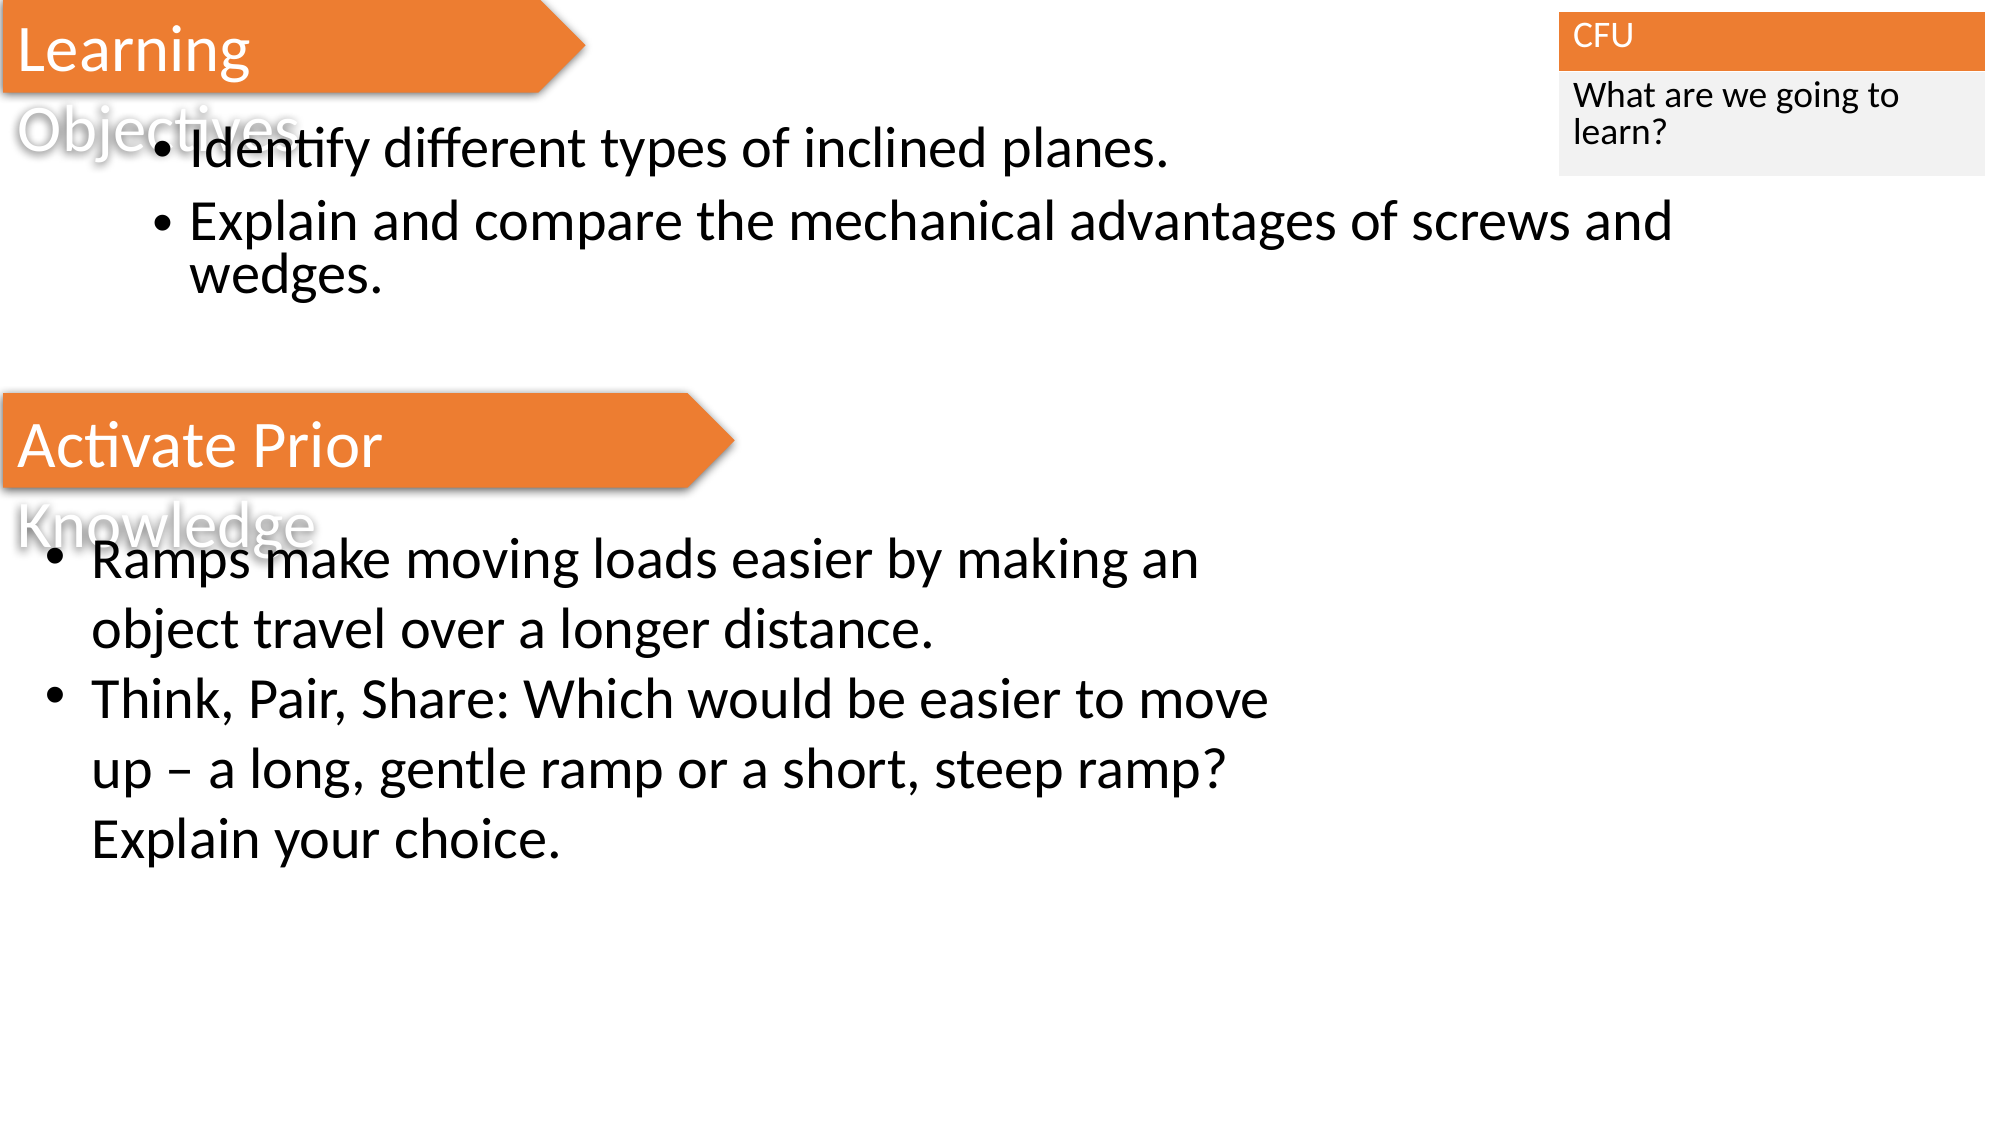

Learning Objectives
| CFU |
| --- |
| What are we going to learn? |
Identify different types of inclined planes.
Explain and compare the mechanical advantages of screws and wedges.
Activate Prior Knowledge
Ramps make moving loads easier by making an object travel over a longer distance.
Think, Pair, Share: Which would be easier to move up – a long, gentle ramp or a short, steep ramp? Explain your choice.